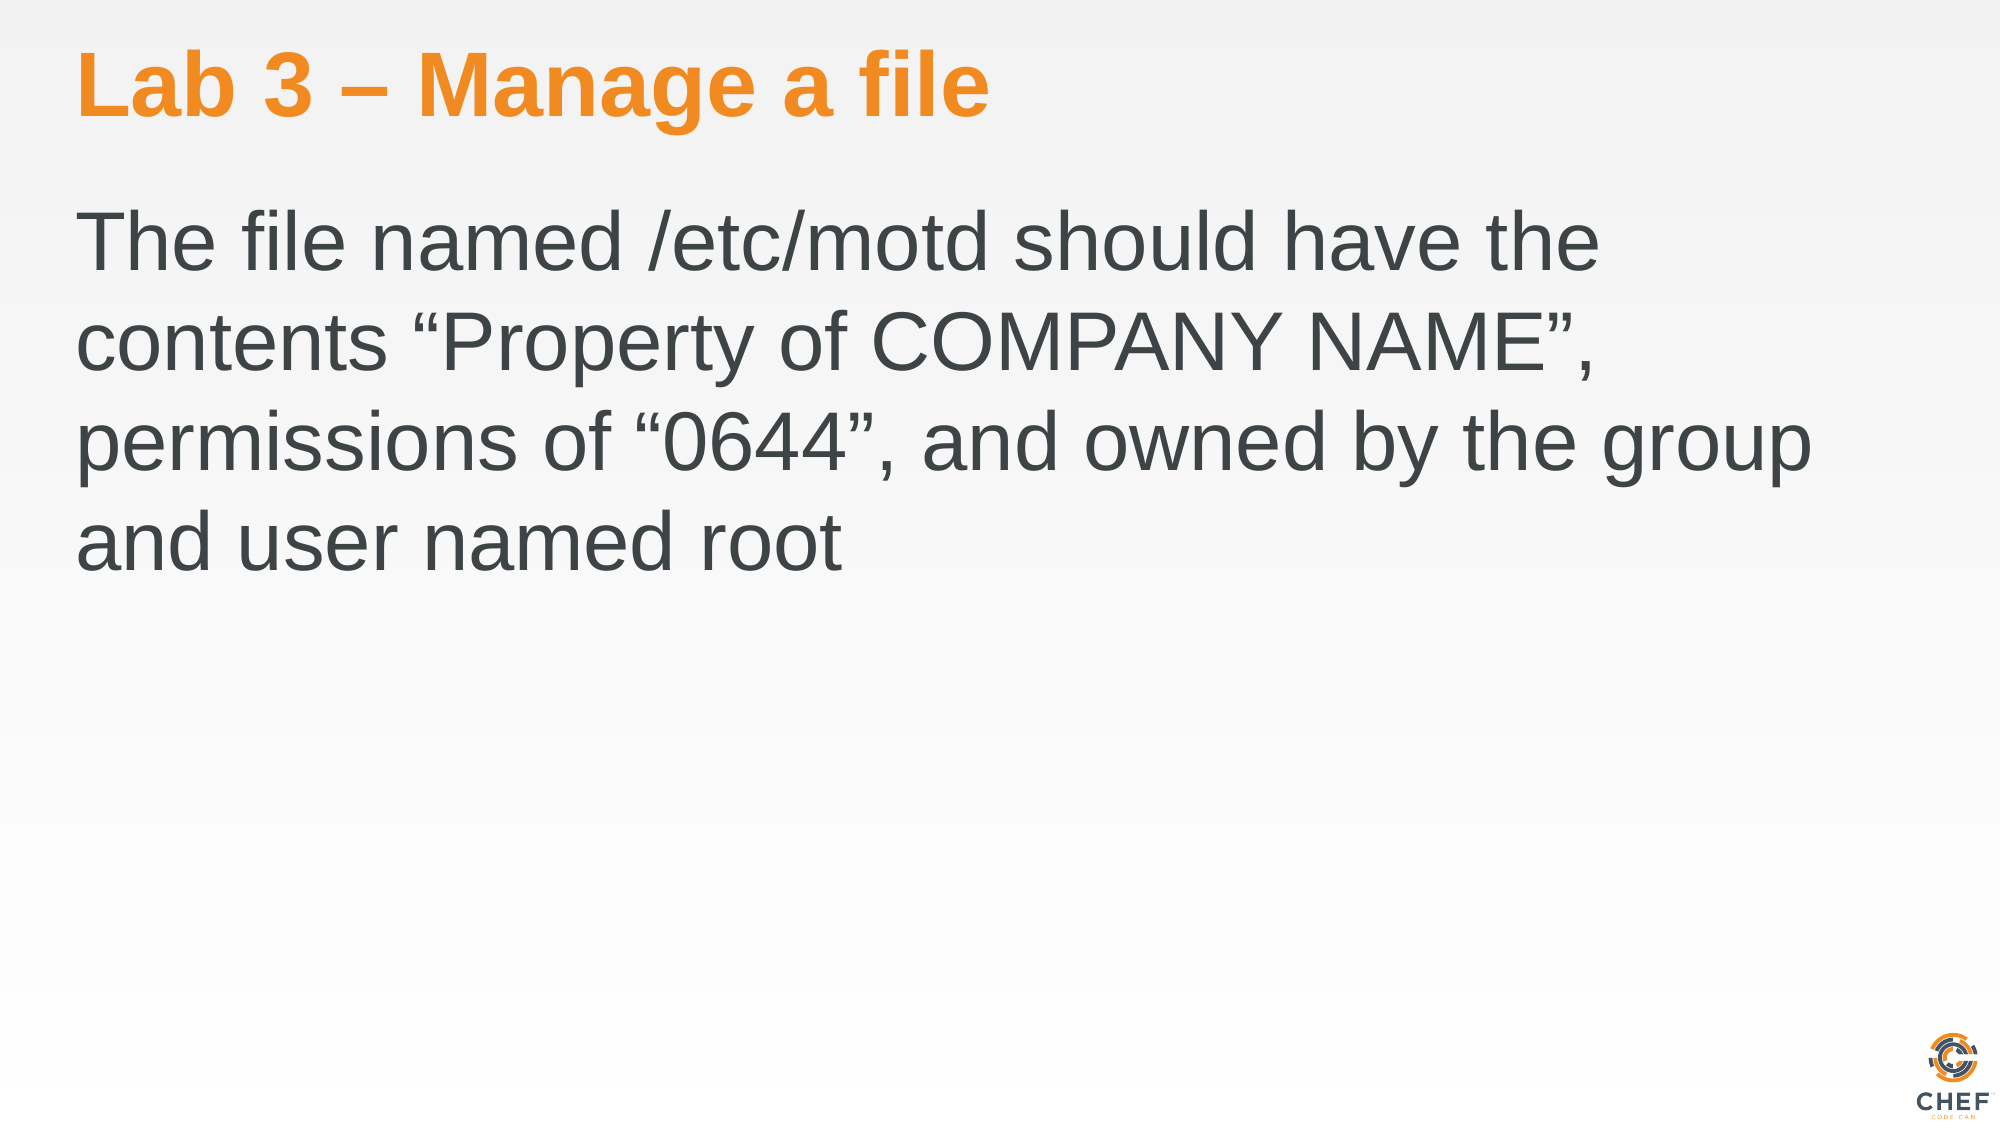

# Lab 3 – Manage a file
The file named /etc/motd should have the contents “Property of COMPANY NAME”, permissions of “0644”, and owned by the group and user named root